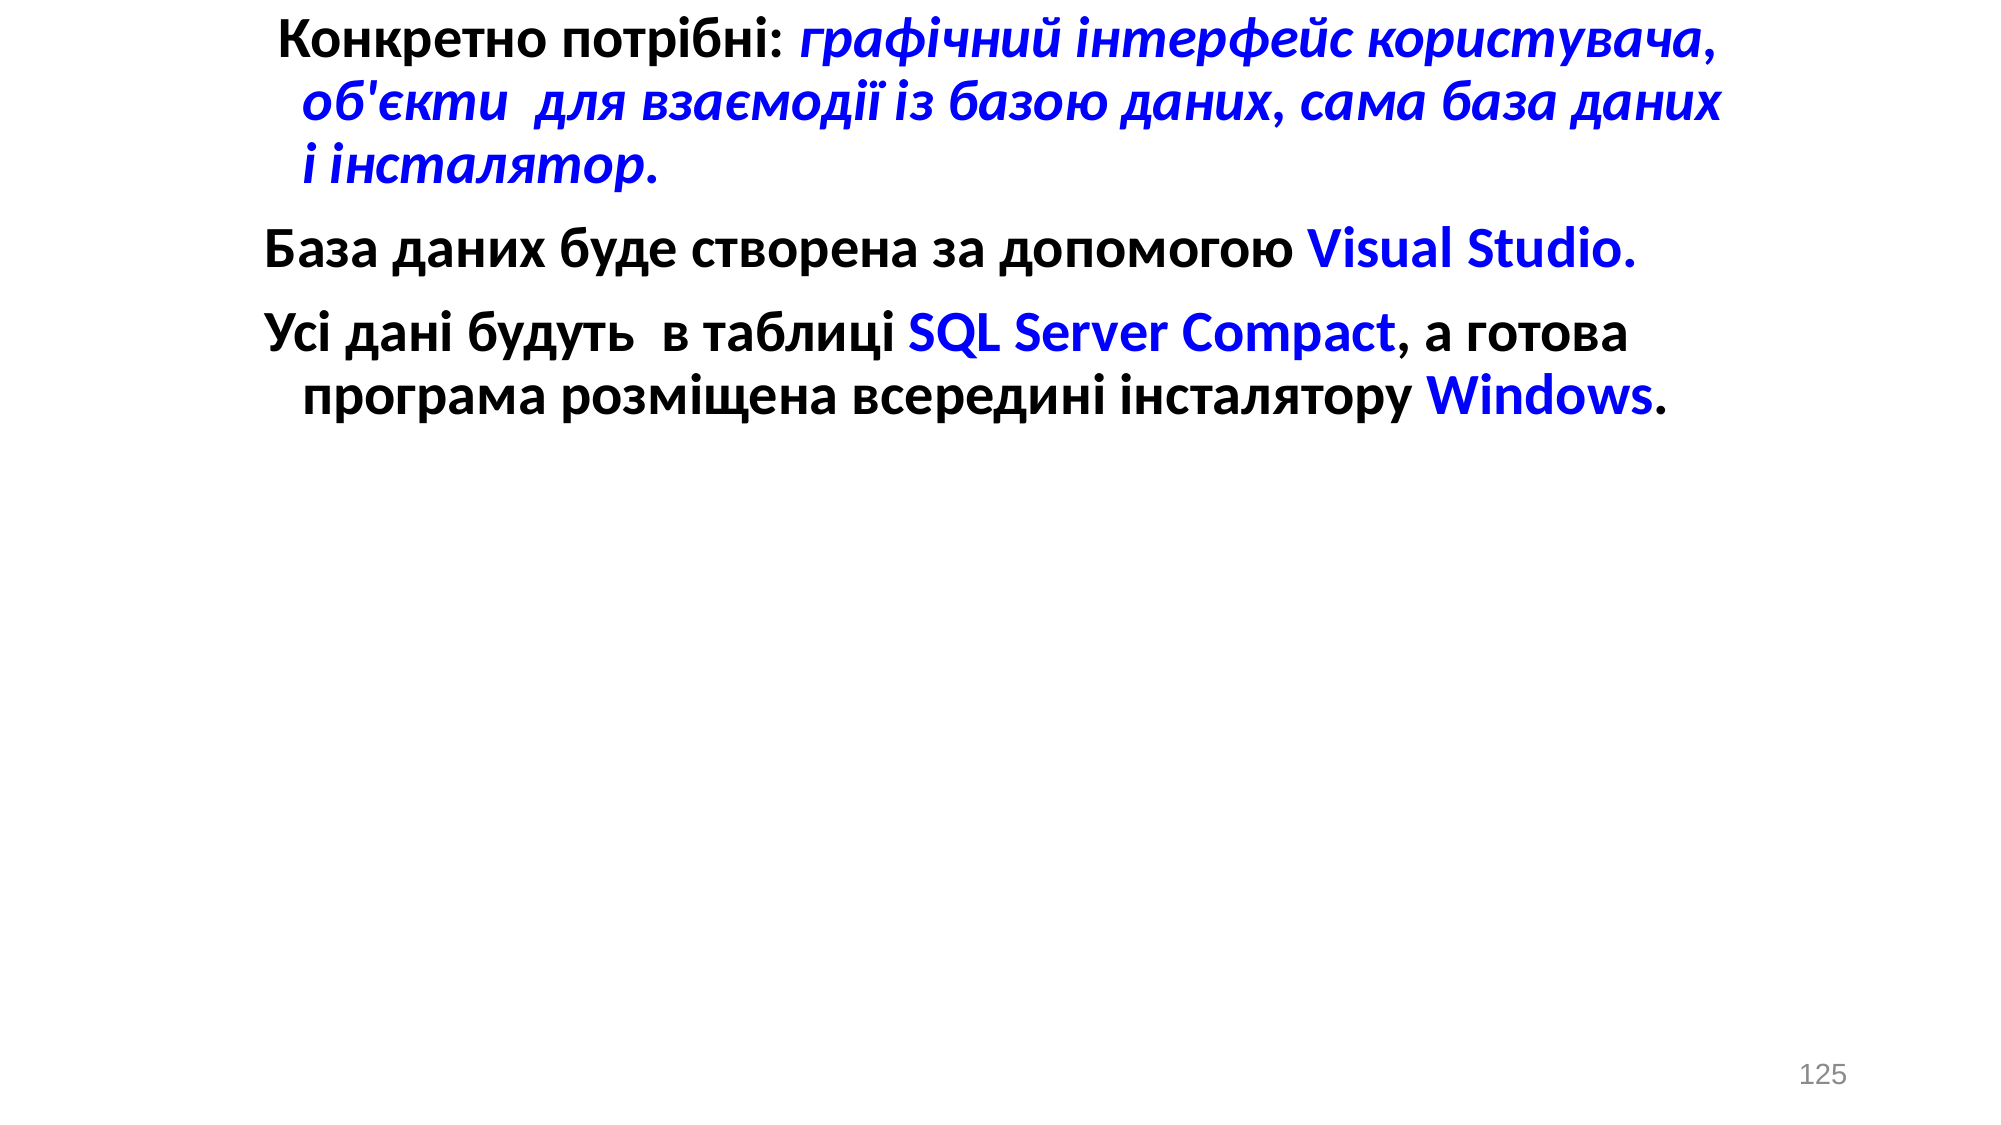

Конкретно потрібні: графічний інтерфейс користувача, об'єкти  для взаємодії із базою даних, сама база даних і інсталятор.
База даних буде створена за допомогою Visual Studio.
Усі дані будуть  в таблиці SQL Server Compact, а готова програма розміщена всередині інсталятору Windows.
125